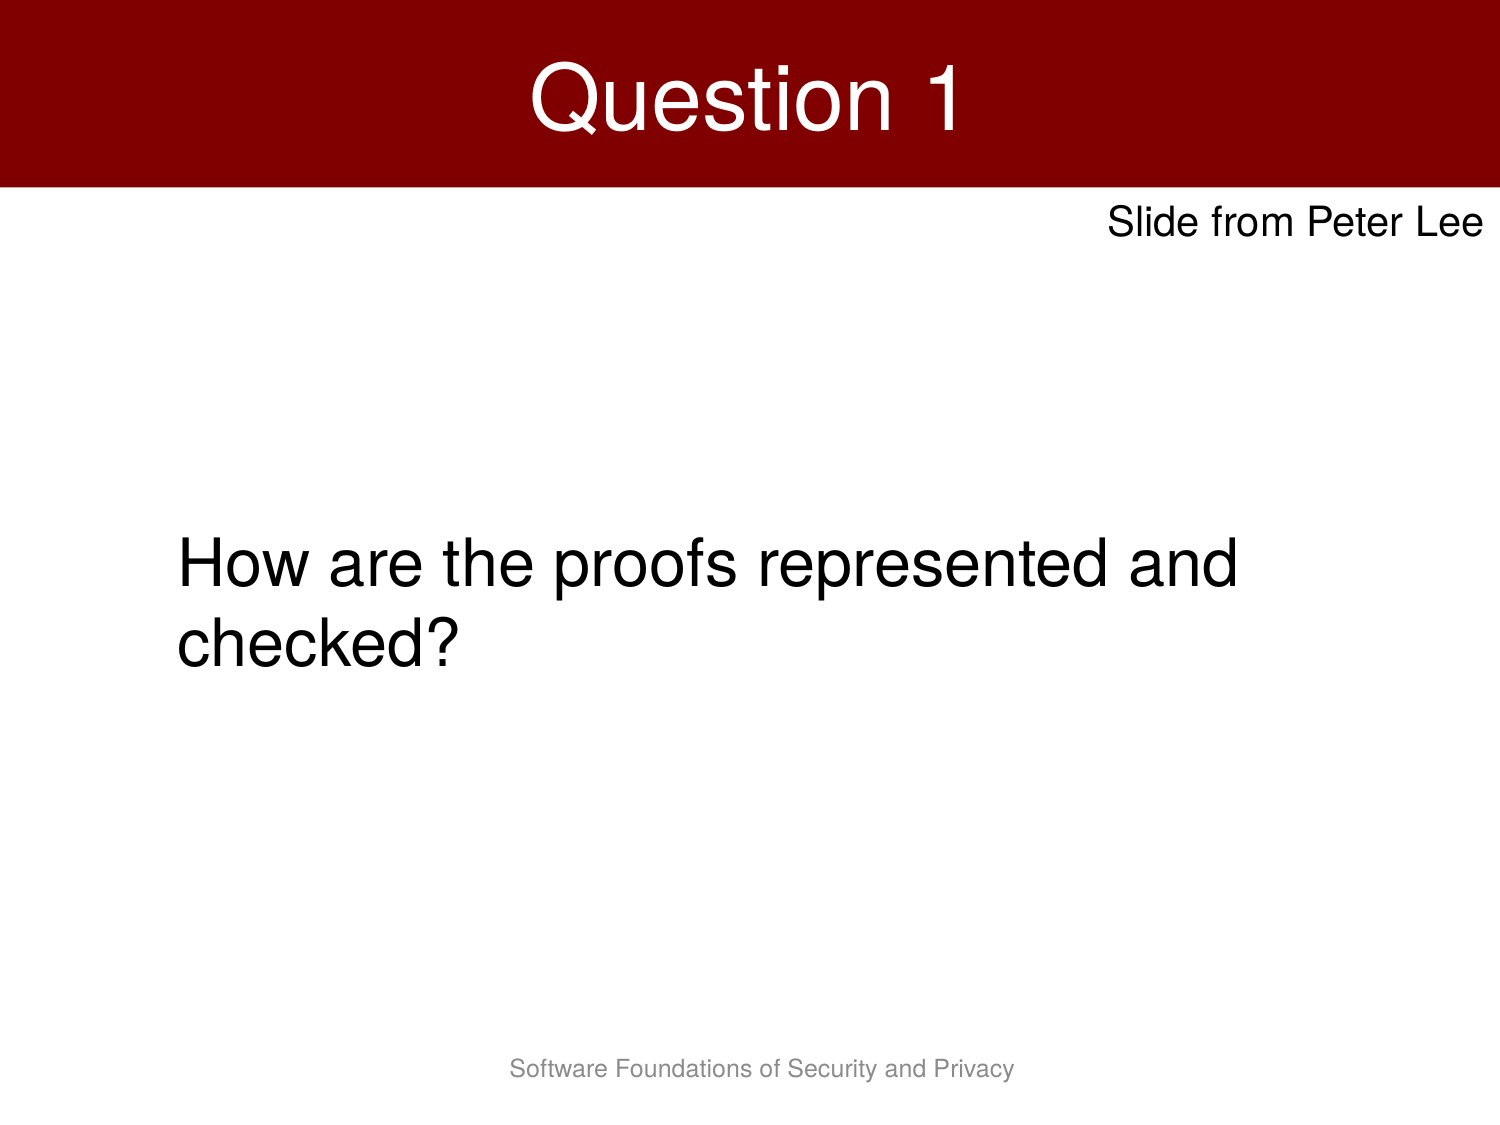

# Question 1
Slide from Peter Lee
How are the proofs represented and checked?